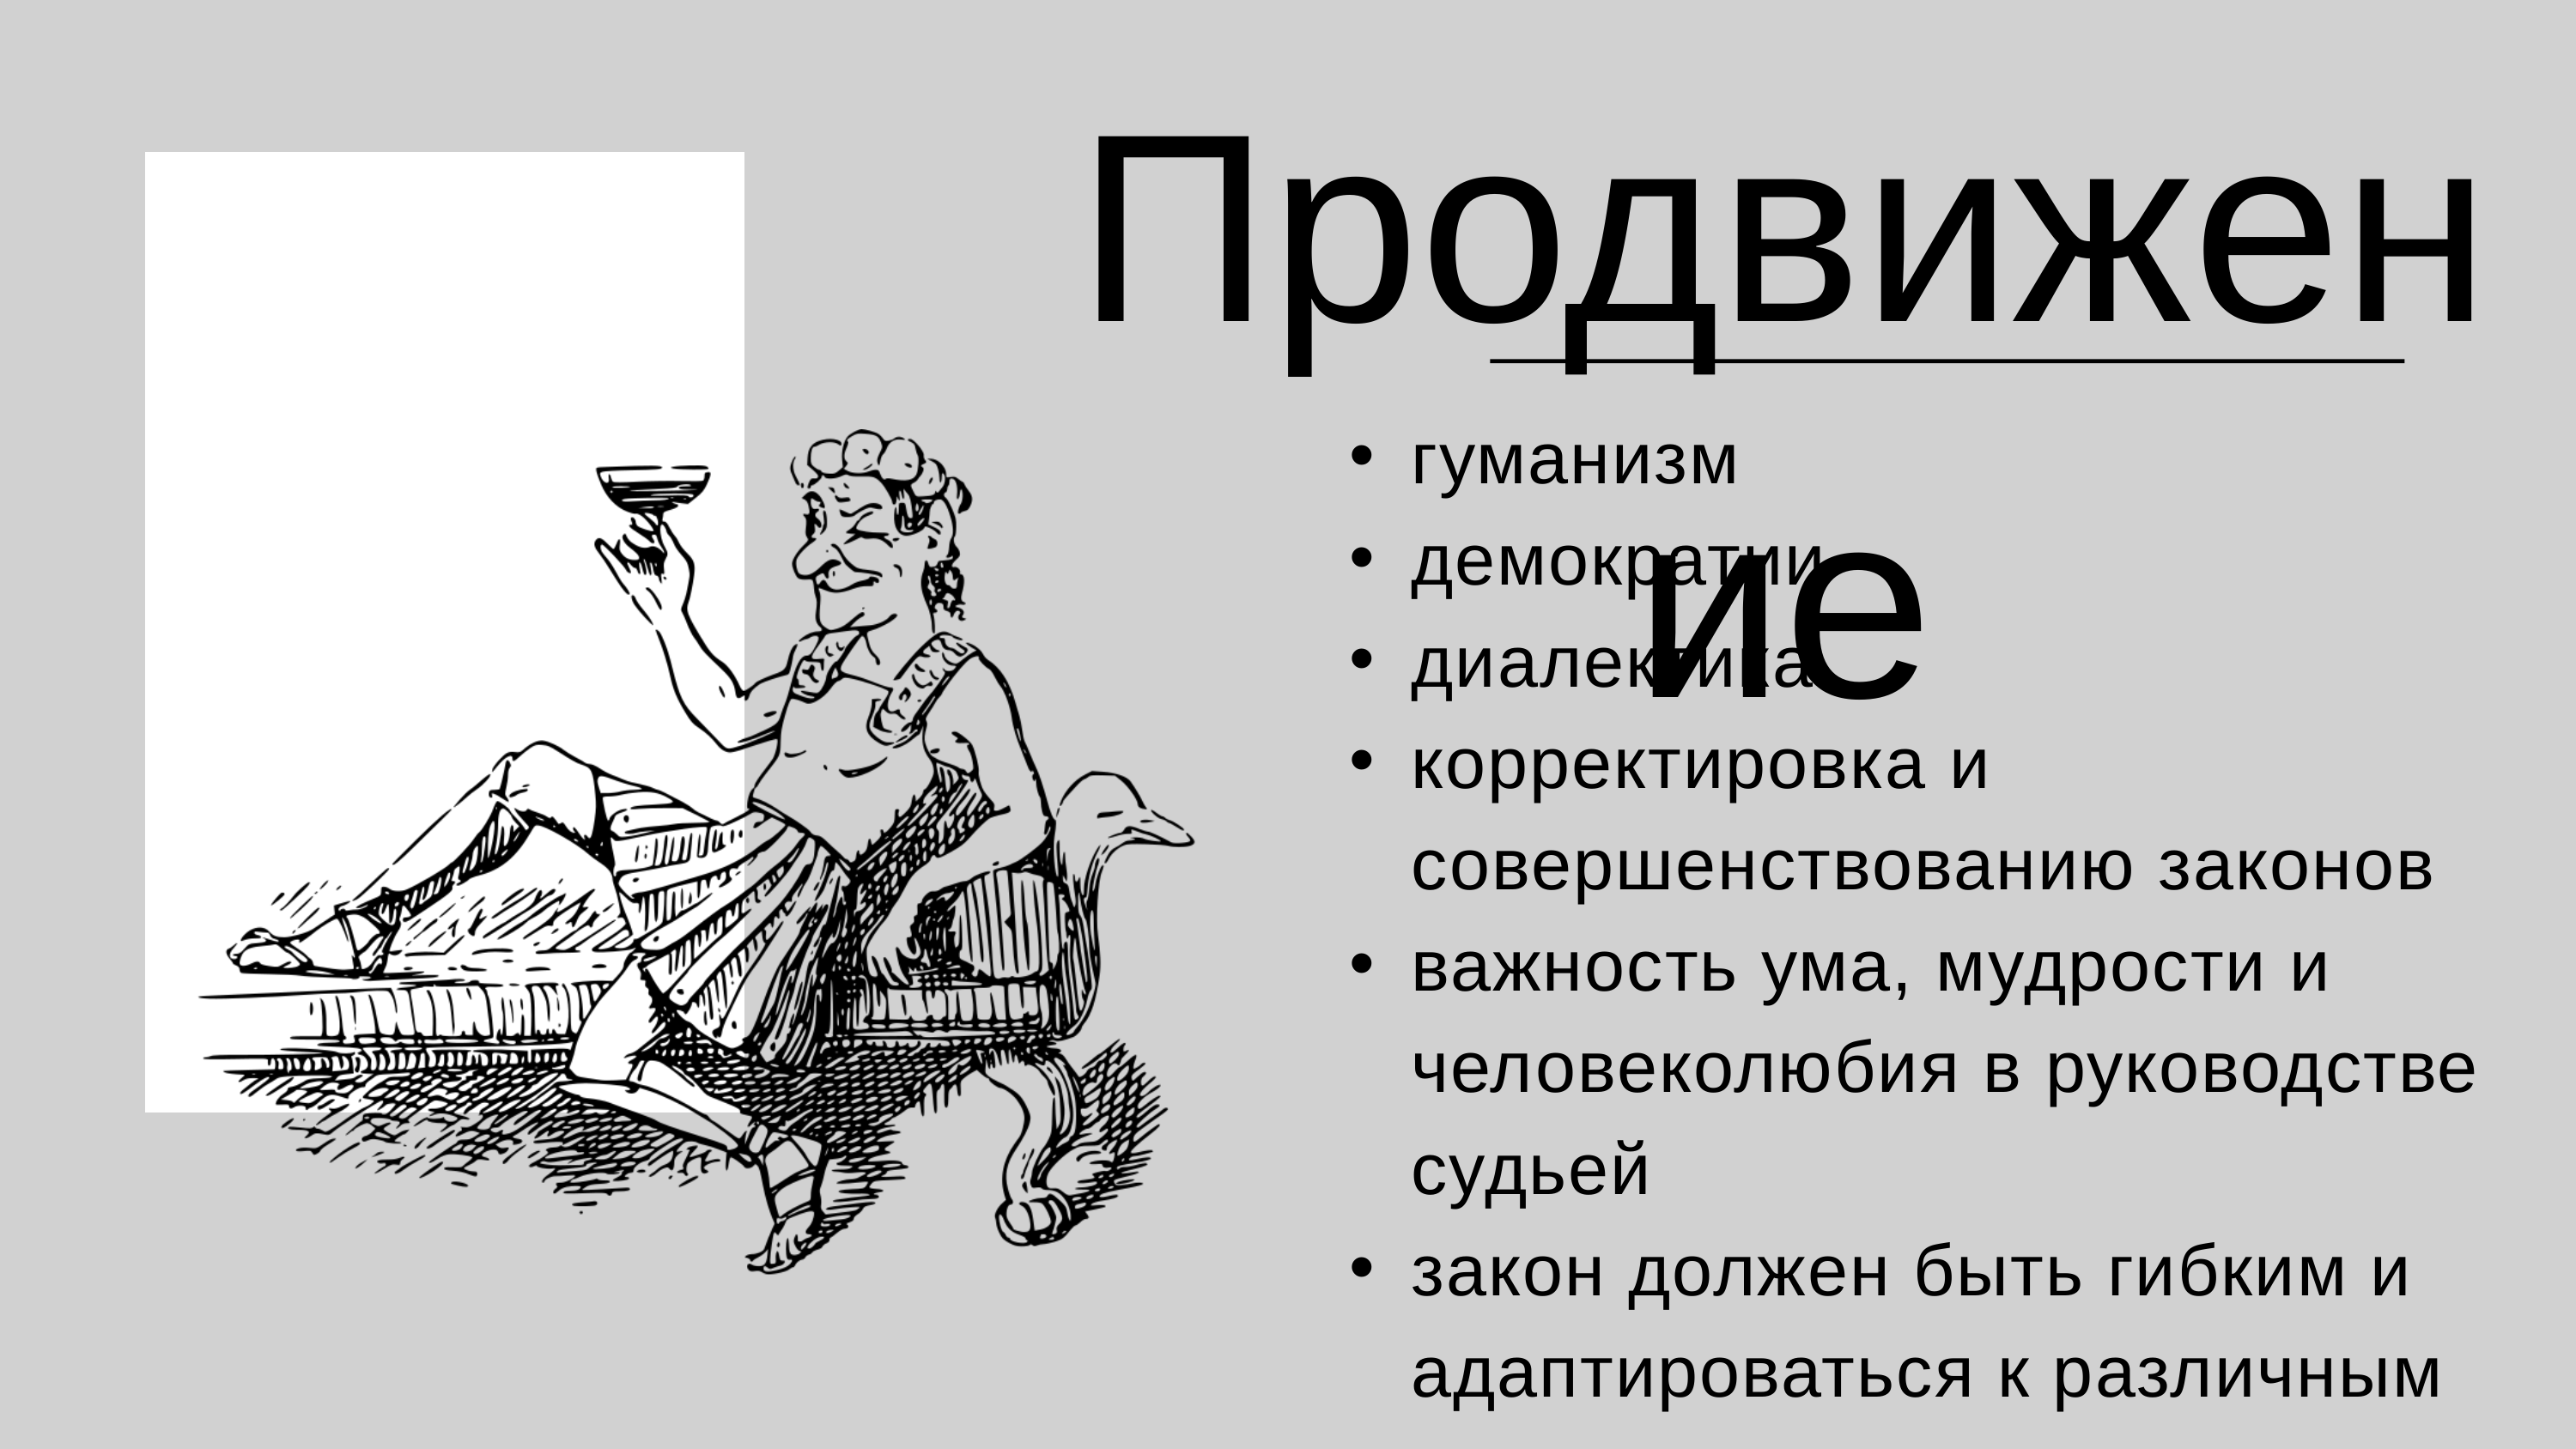

Продвижение

гуманизм
демократии
диалектика
корректировка и совершенствованию законов
важность ума, мудрости и человеколюбия в руководстве судьей
закон должен быть гибким и адаптироваться к различным ситуациям